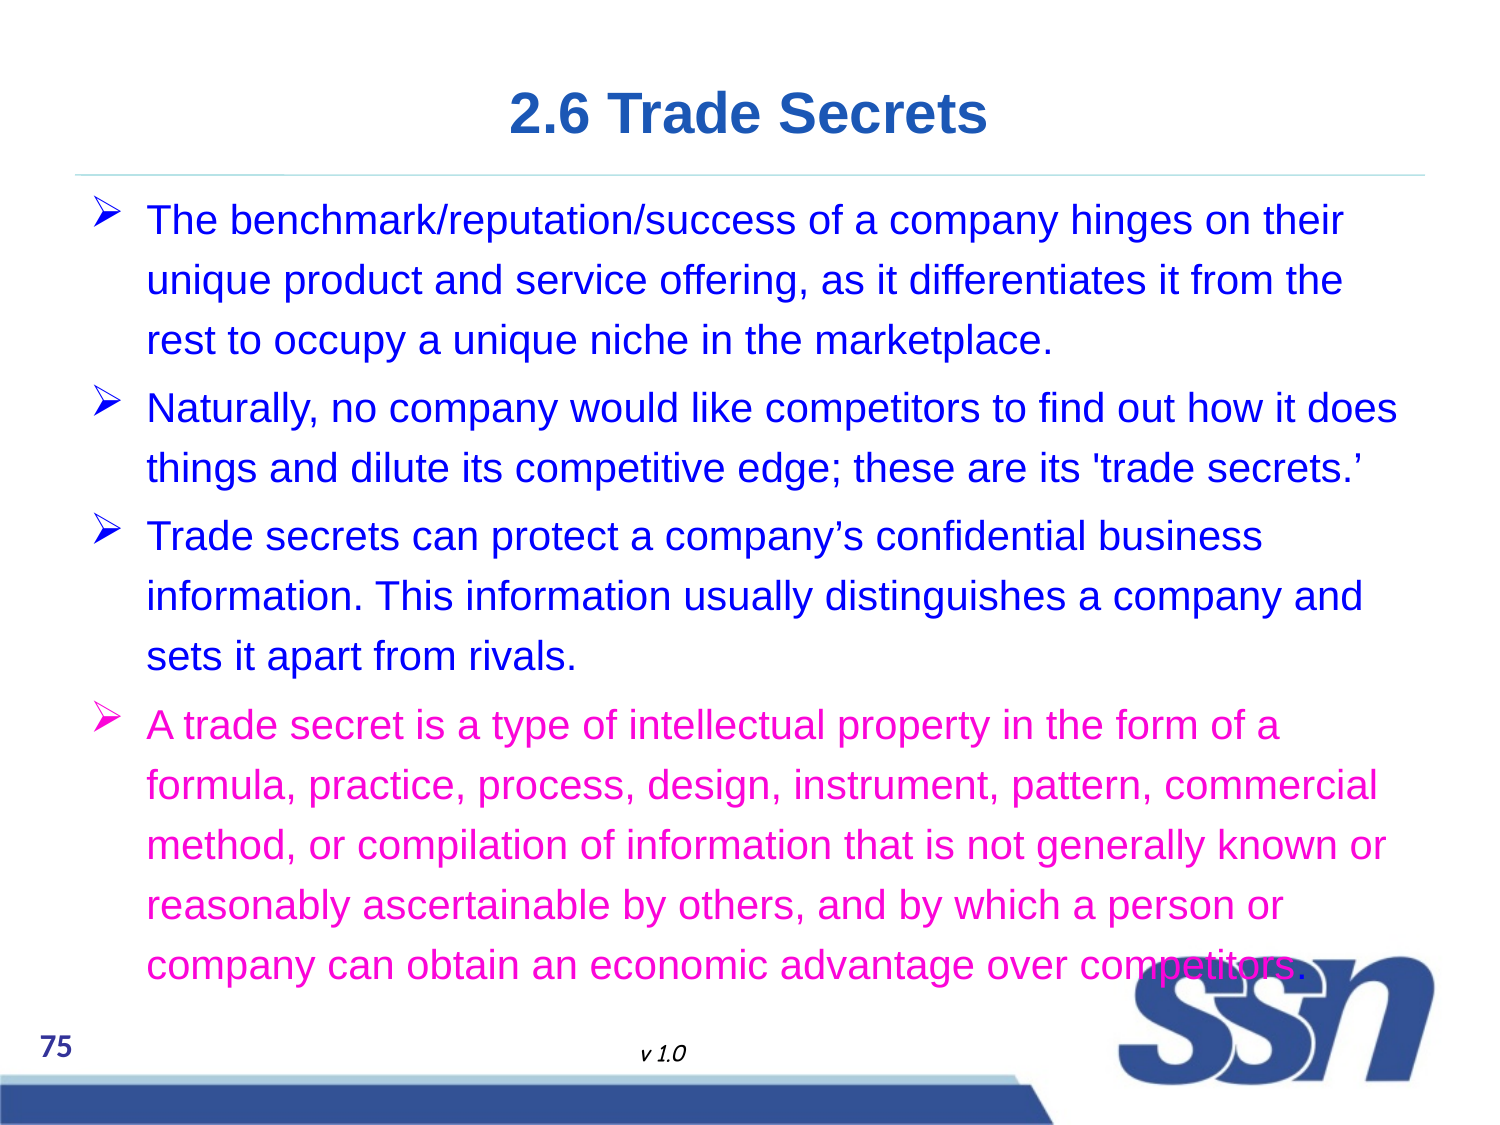

# 2.6 Trade Secrets
The benchmark/reputation/success of a company hinges on their unique product and service offering, as it differentiates it from the rest to occupy a unique niche in the marketplace.
Naturally, no company would like competitors to find out how it does things and dilute its competitive edge; these are its 'trade secrets.’
Trade secrets can protect a company’s confidential business information. This information usually distinguishes a company and sets it apart from rivals.
A trade secret is a type of intellectual property in the form of a formula, practice, process, design, instrument, pattern, commercial method, or compilation of information that is not generally known or reasonably ascertainable by others, and by which a person or company can obtain an economic advantage over competitors.